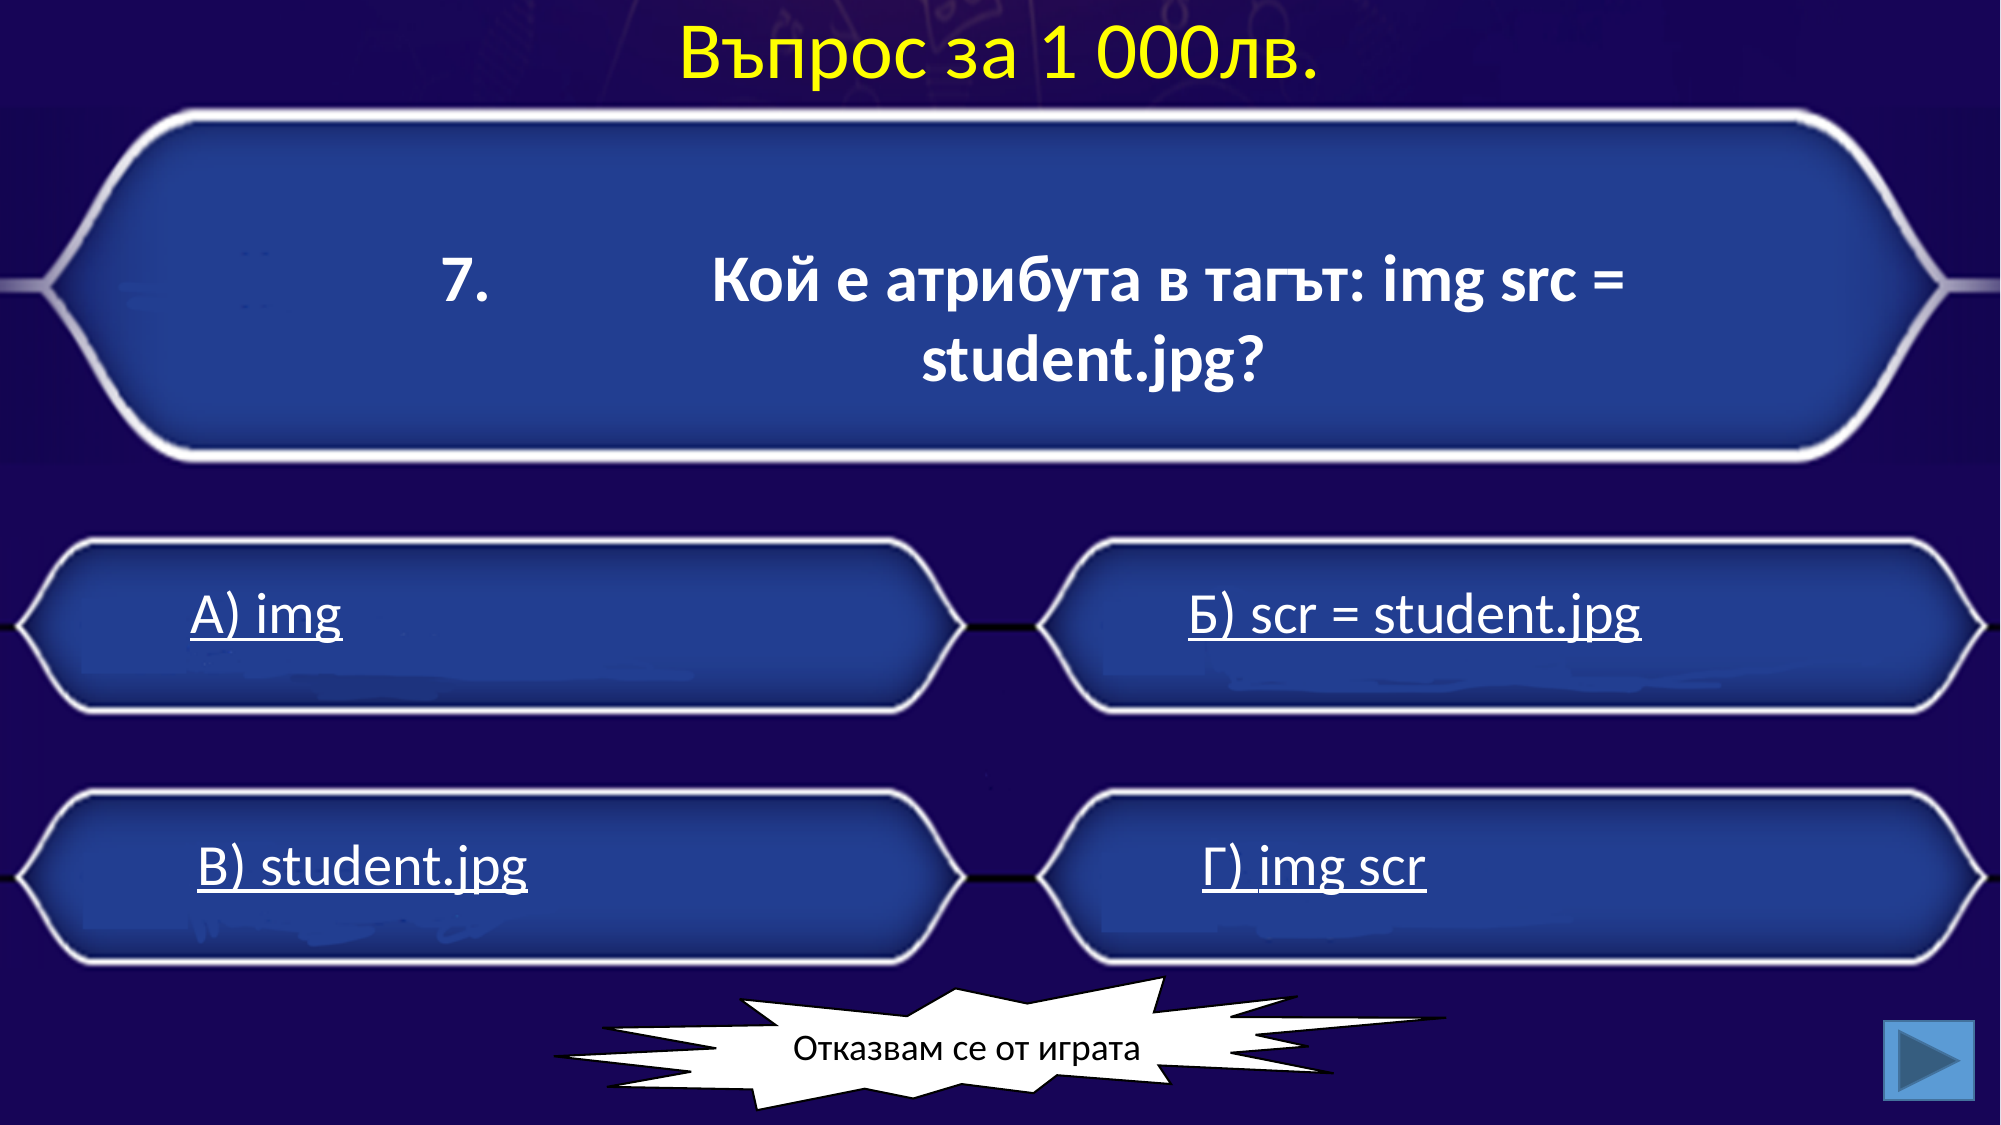

# Въпрос за 1 000лв.
	Кой е атрибута в тагът: img src = student.jpg?
A) img
Б) scr = student.jpg
В) student.jpg
Г) img scr
Отказвам се от играта